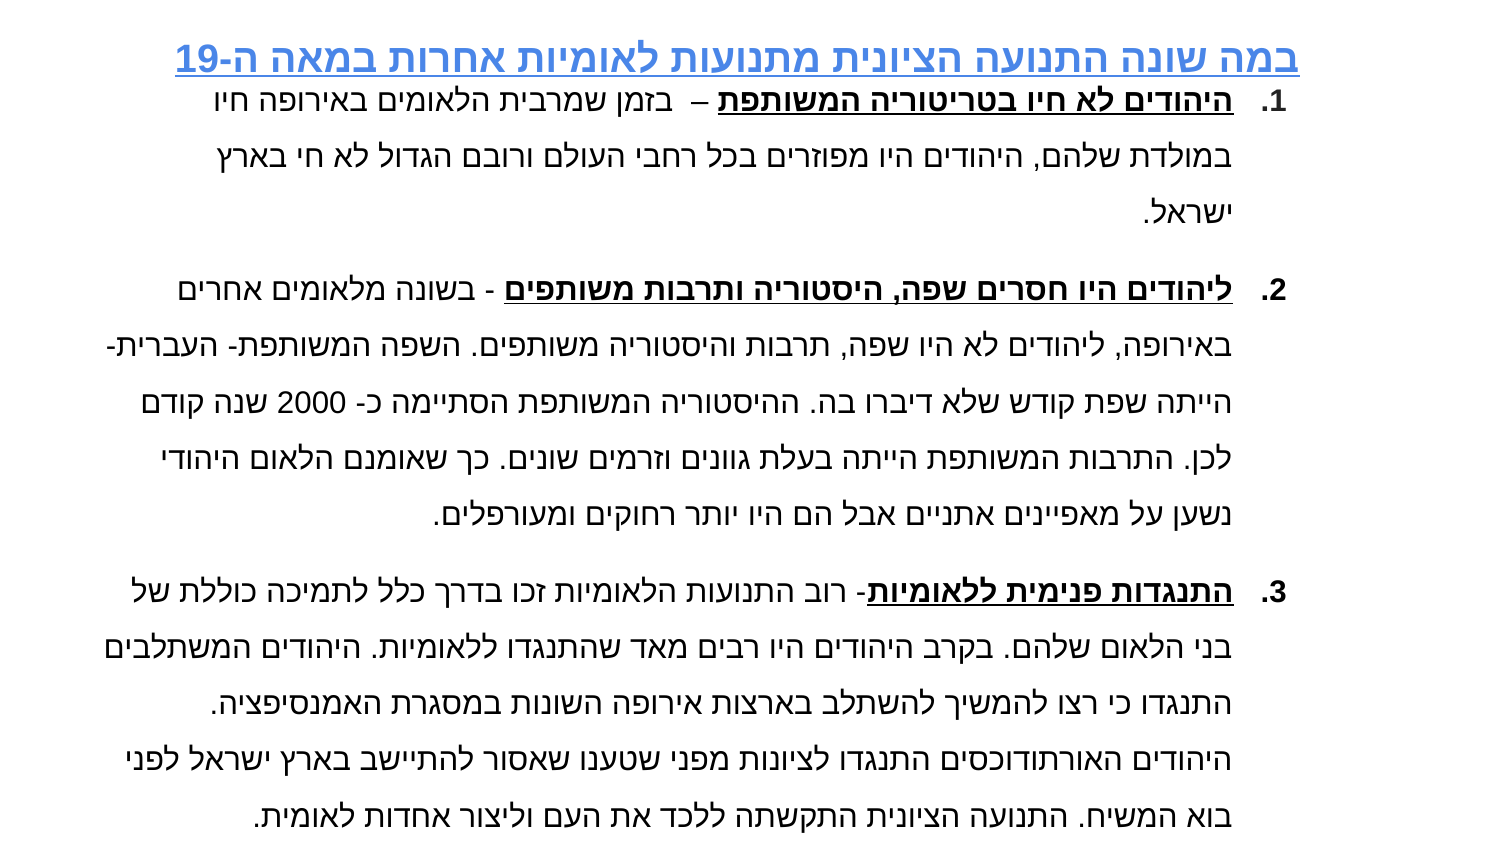

במה שונה התנועה הציונית מתנועות לאומיות אחרות במאה ה-19
היהודים לא חיו בטריטוריה המשותפת –  בזמן שמרבית הלאומים באירופה חיו במולדת שלהם, היהודים היו מפוזרים בכל רחבי העולם ורובם הגדול לא חי בארץ ישראל.
ליהודים היו חסרים שפה, היסטוריה ותרבות משותפים - בשונה מלאומים אחרים באירופה, ליהודים לא היו שפה, תרבות והיסטוריה משותפים. השפה המשותפת- העברית- הייתה שפת קודש שלא דיברו בה. ההיסטוריה המשותפת הסתיימה כ- 2000 שנה קודם לכן. התרבות המשותפת הייתה בעלת גוונים וזרמים שונים. כך שאומנם הלאום היהודי נשען על מאפיינים אתניים אבל הם היו יותר רחוקים ומעורפלים.
התנגדות פנימית ללאומיות- רוב התנועות הלאומיות זכו בדרך כלל לתמיכה כוללת של בני הלאום שלהם. בקרב היהודים היו רבים מאד שהתנגדו ללאומיות. היהודים המשתלבים התנגדו כי רצו להמשיך להשתלב בארצות אירופה השונות במסגרת האמנסיפציה. היהודים האורתודוכסים התנגדו לציונות מפני שטענו שאסור להתיישב בארץ ישראל לפני בוא המשיח. התנועה הציונית התקשתה ללכד את העם וליצור אחדות לאומית.